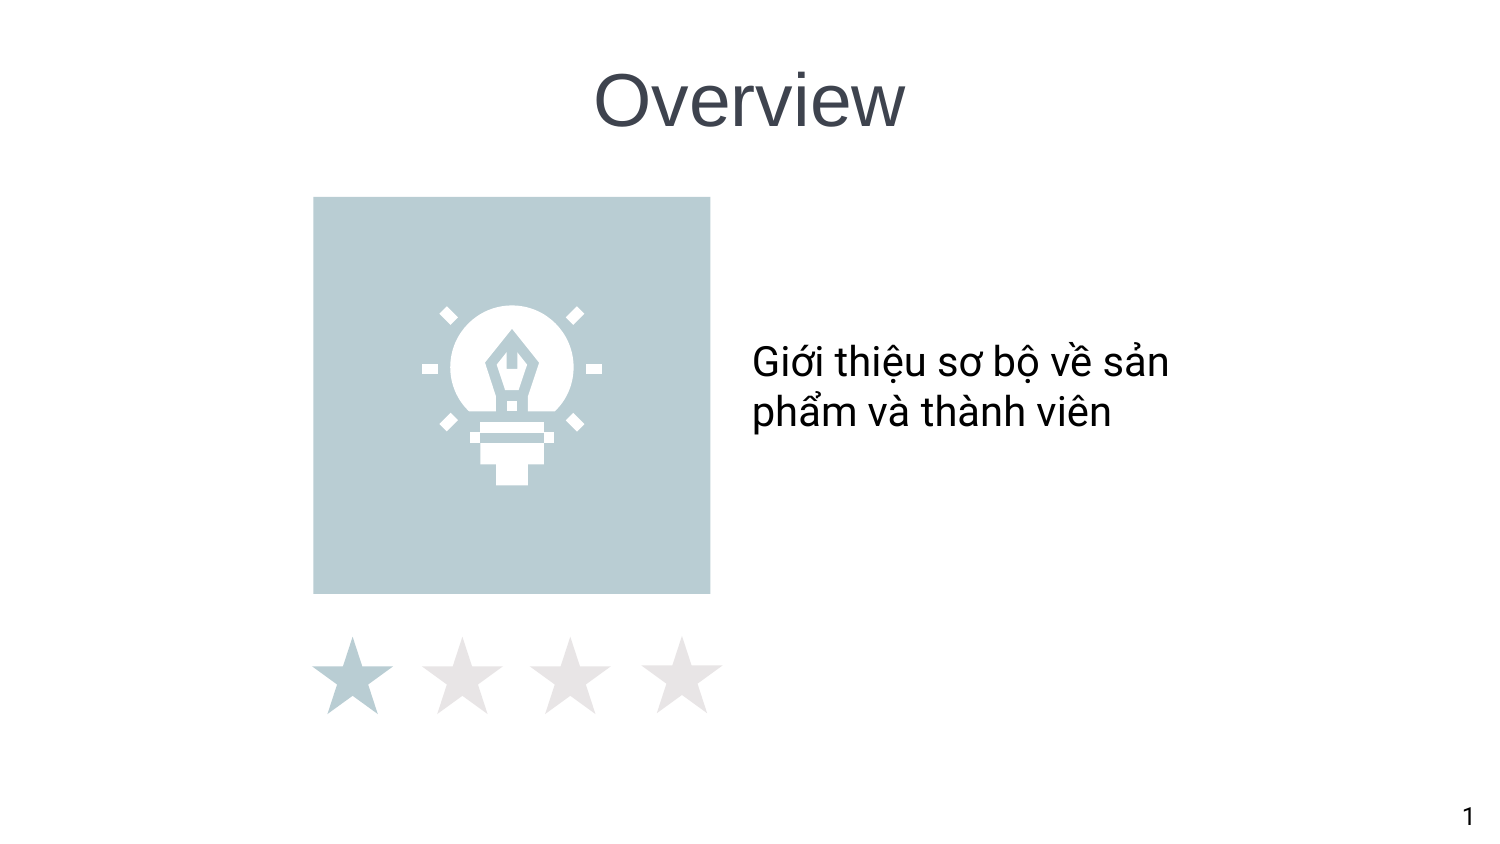

# Overview

Giới thiệu sơ bộ về sản phẩm và thành viên

1